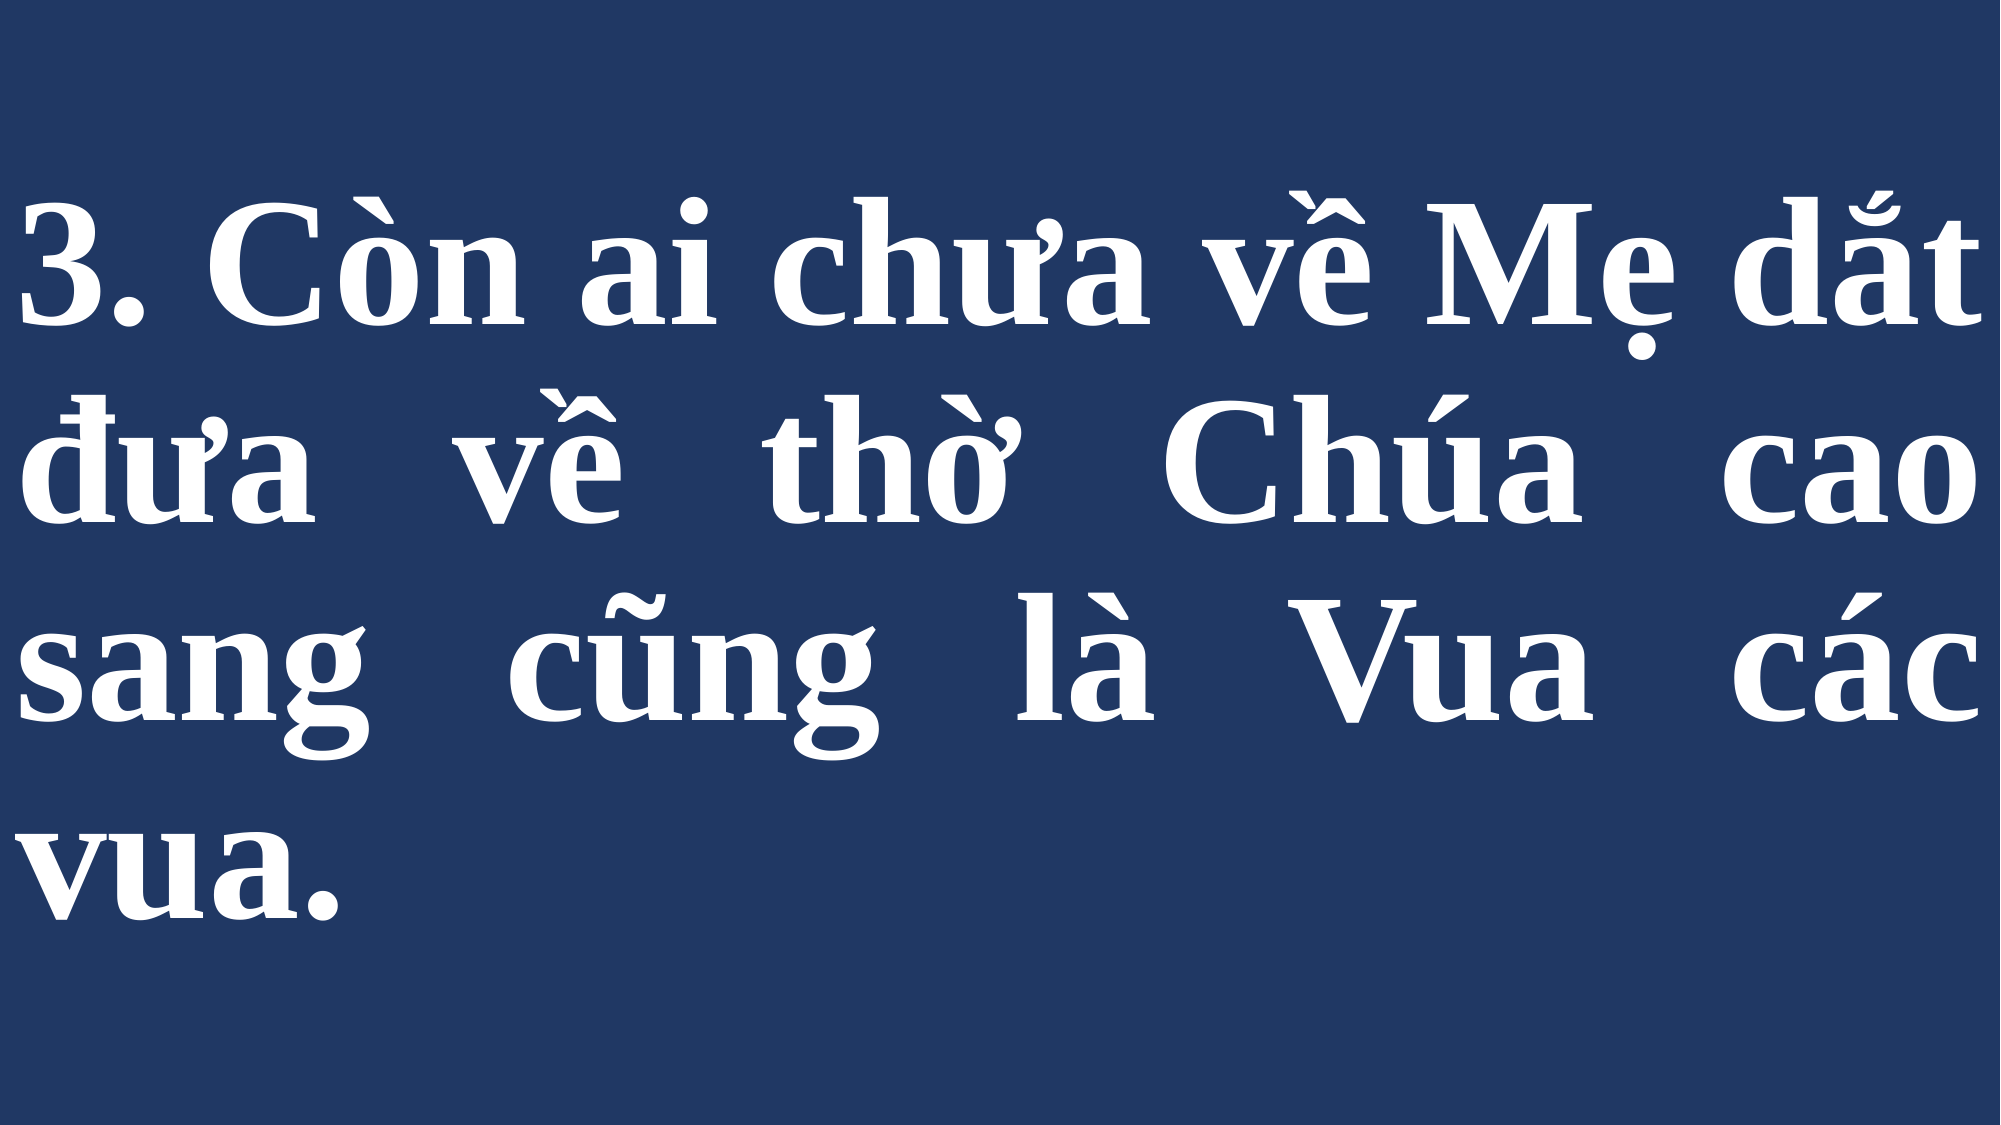

# 3. Còn ai chưa về Mẹ dắt đưa về thờ Chúa cao sang cũng là Vua các vua.